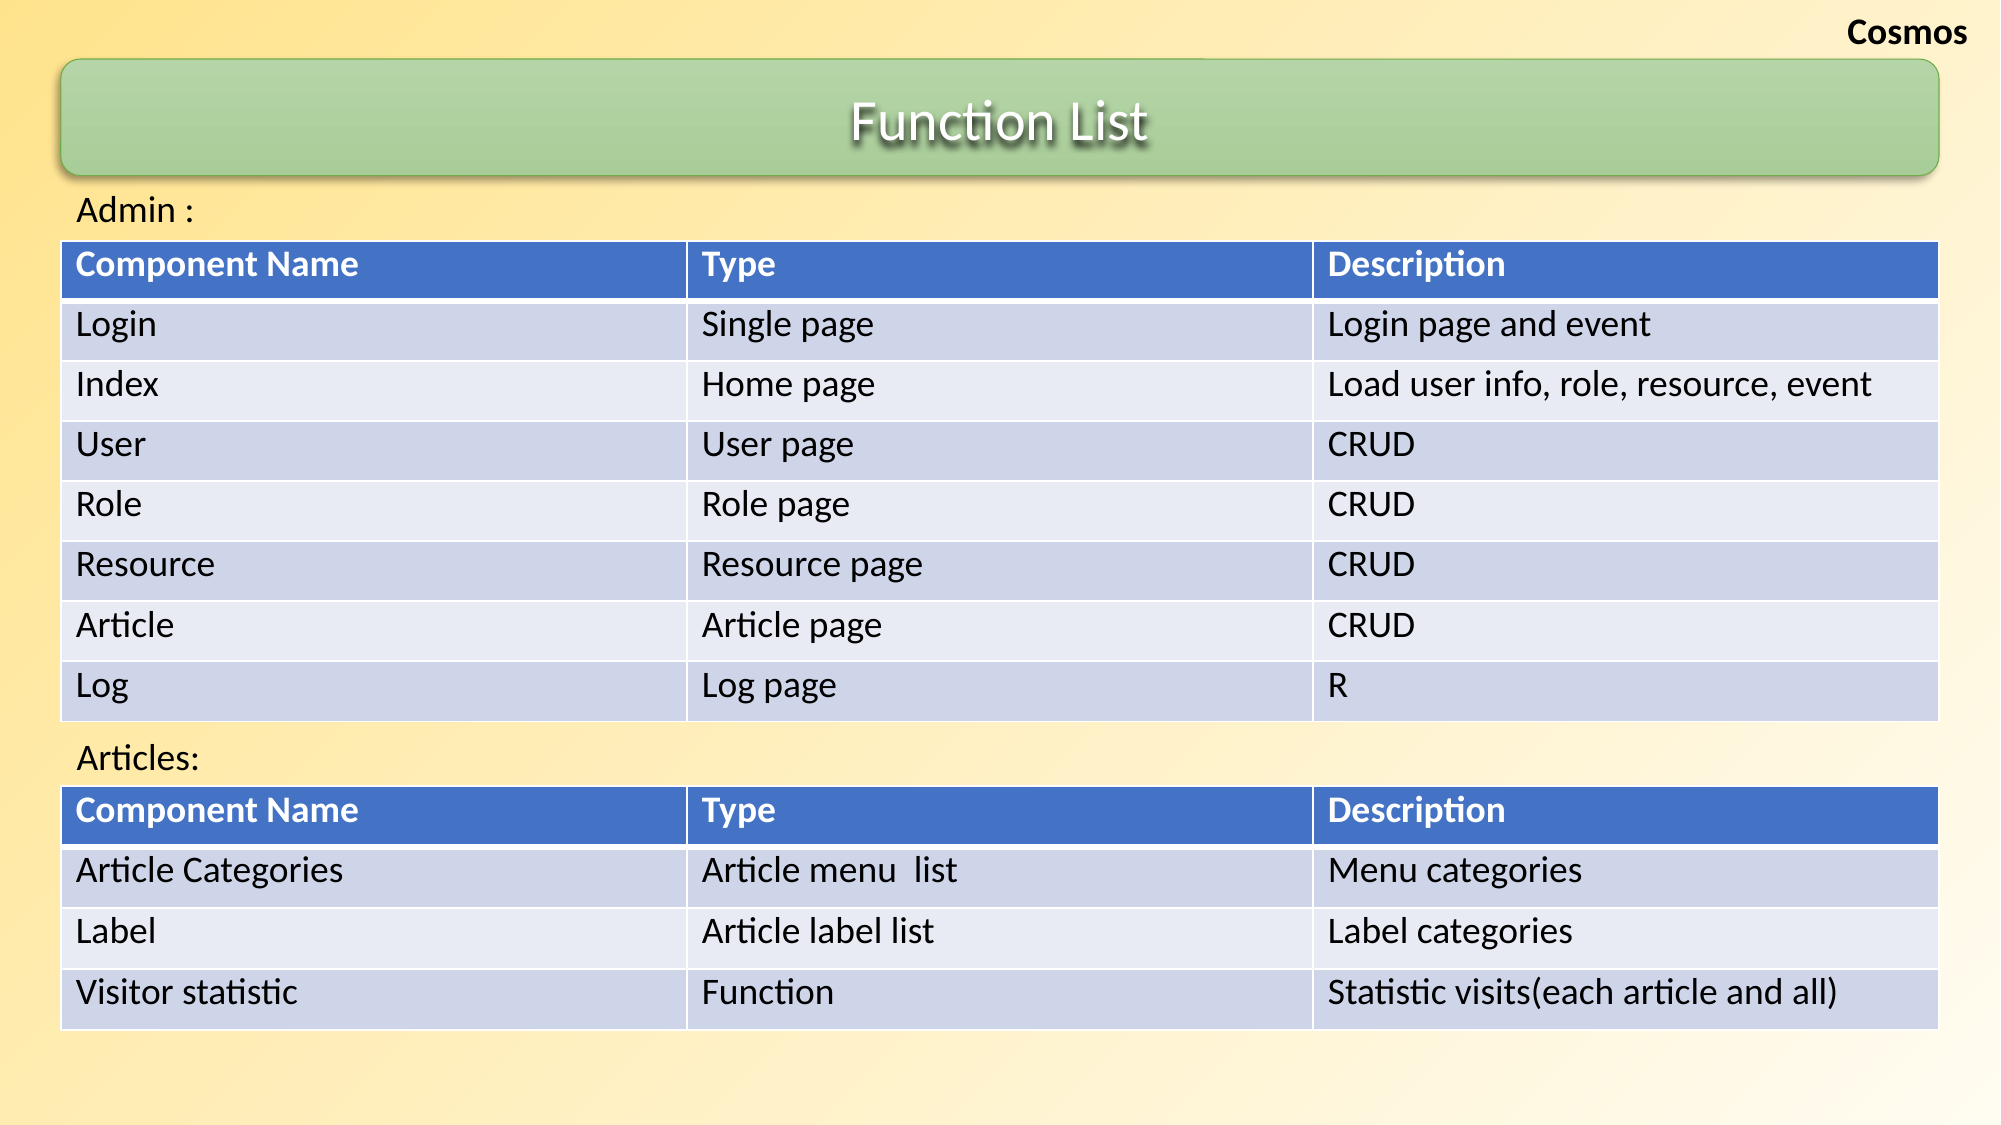

Cosmos

Function List
Admin :
| Component Name | Type | Description |
| --- | --- | --- |
| Login | Single page | Login page and event |
| Index | Home page | Load user info, role, resource, event |
| User | User page | CRUD |
| Role | Role page | CRUD |
| Resource | Resource page | CRUD |
| Article | Article page | CRUD |
| Log | Log page | R |
Articles:
| Component Name | Type | Description |
| --- | --- | --- |
| Article Categories | Article menu list | Menu categories |
| Label | Article label list | Label categories |
| Visitor statistic | Function | Statistic visits(each article and all) |